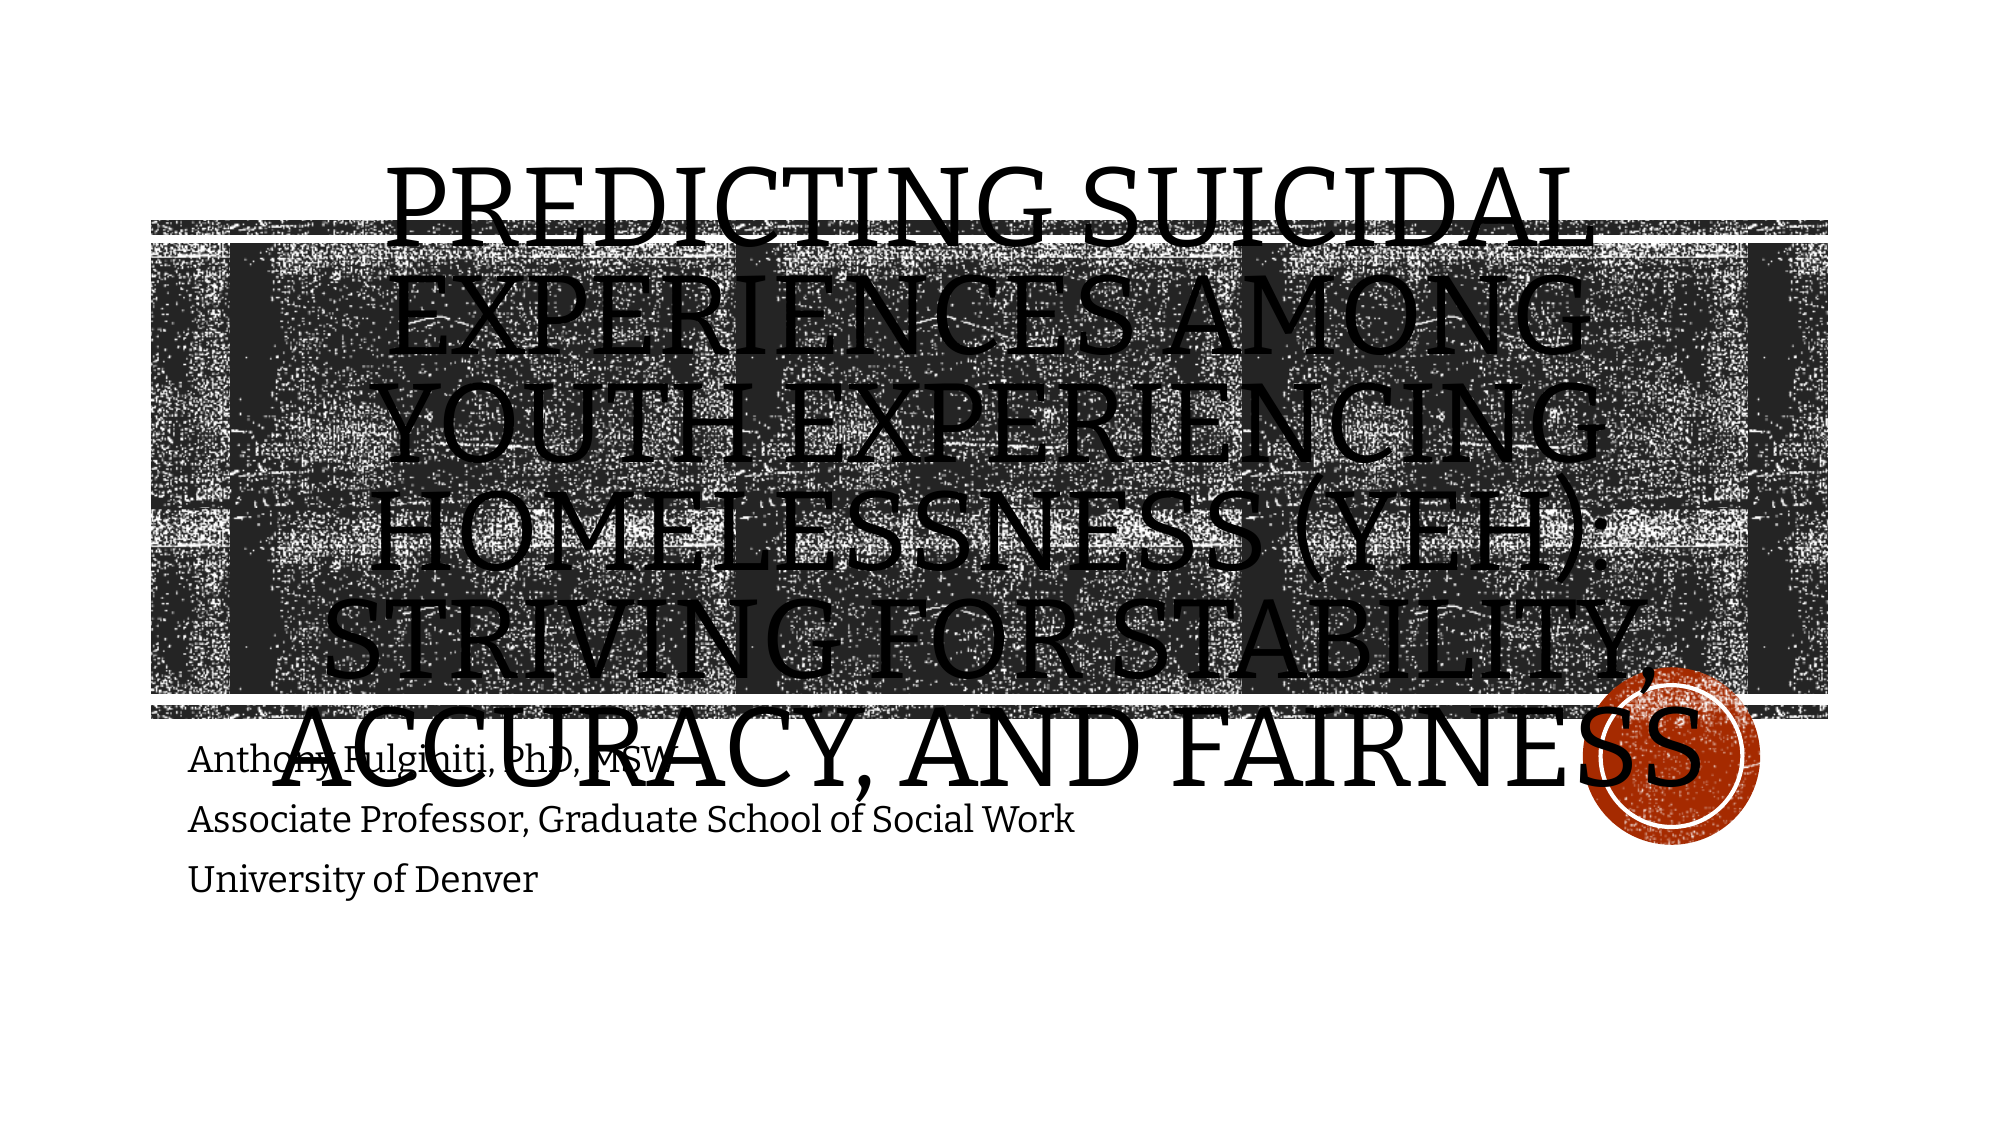

# Predicting Suicidal experiences among Youth experiencing homelessness (YEH): Striving for Stability, accuracy, and fairness
Anthony Fulginiti, PhD, MSW
Associate Professor, Graduate School of Social Work
University of Denver